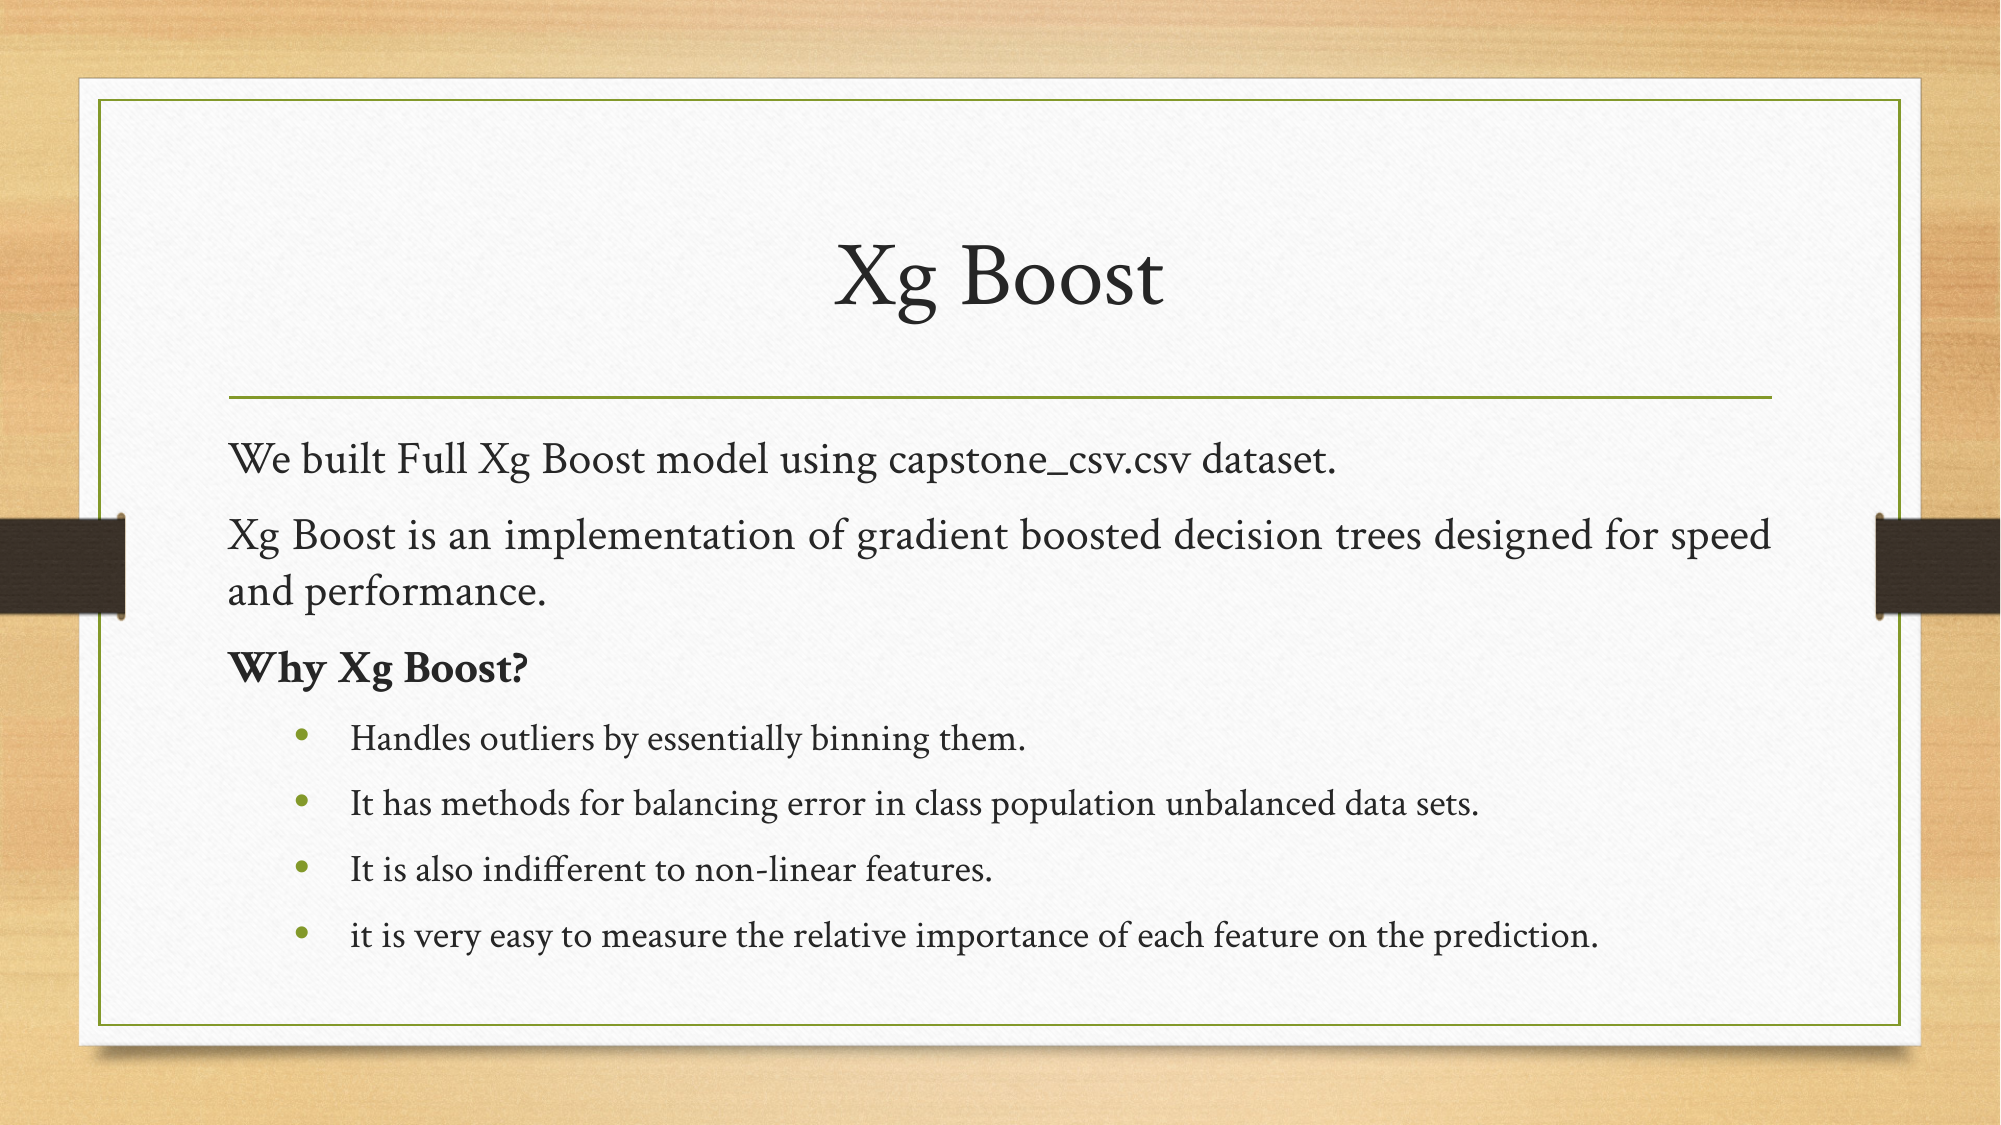

# Xg Boost
We built Full Xg Boost model using capstone_csv.csv dataset.
Xg Boost is an implementation of gradient boosted decision trees designed for speed and performance.
Why Xg Boost?
Handles outliers by essentially binning them.
It has methods for balancing error in class population unbalanced data sets.
It is also indifferent to non-linear features.
it is very easy to measure the relative importance of each feature on the prediction.